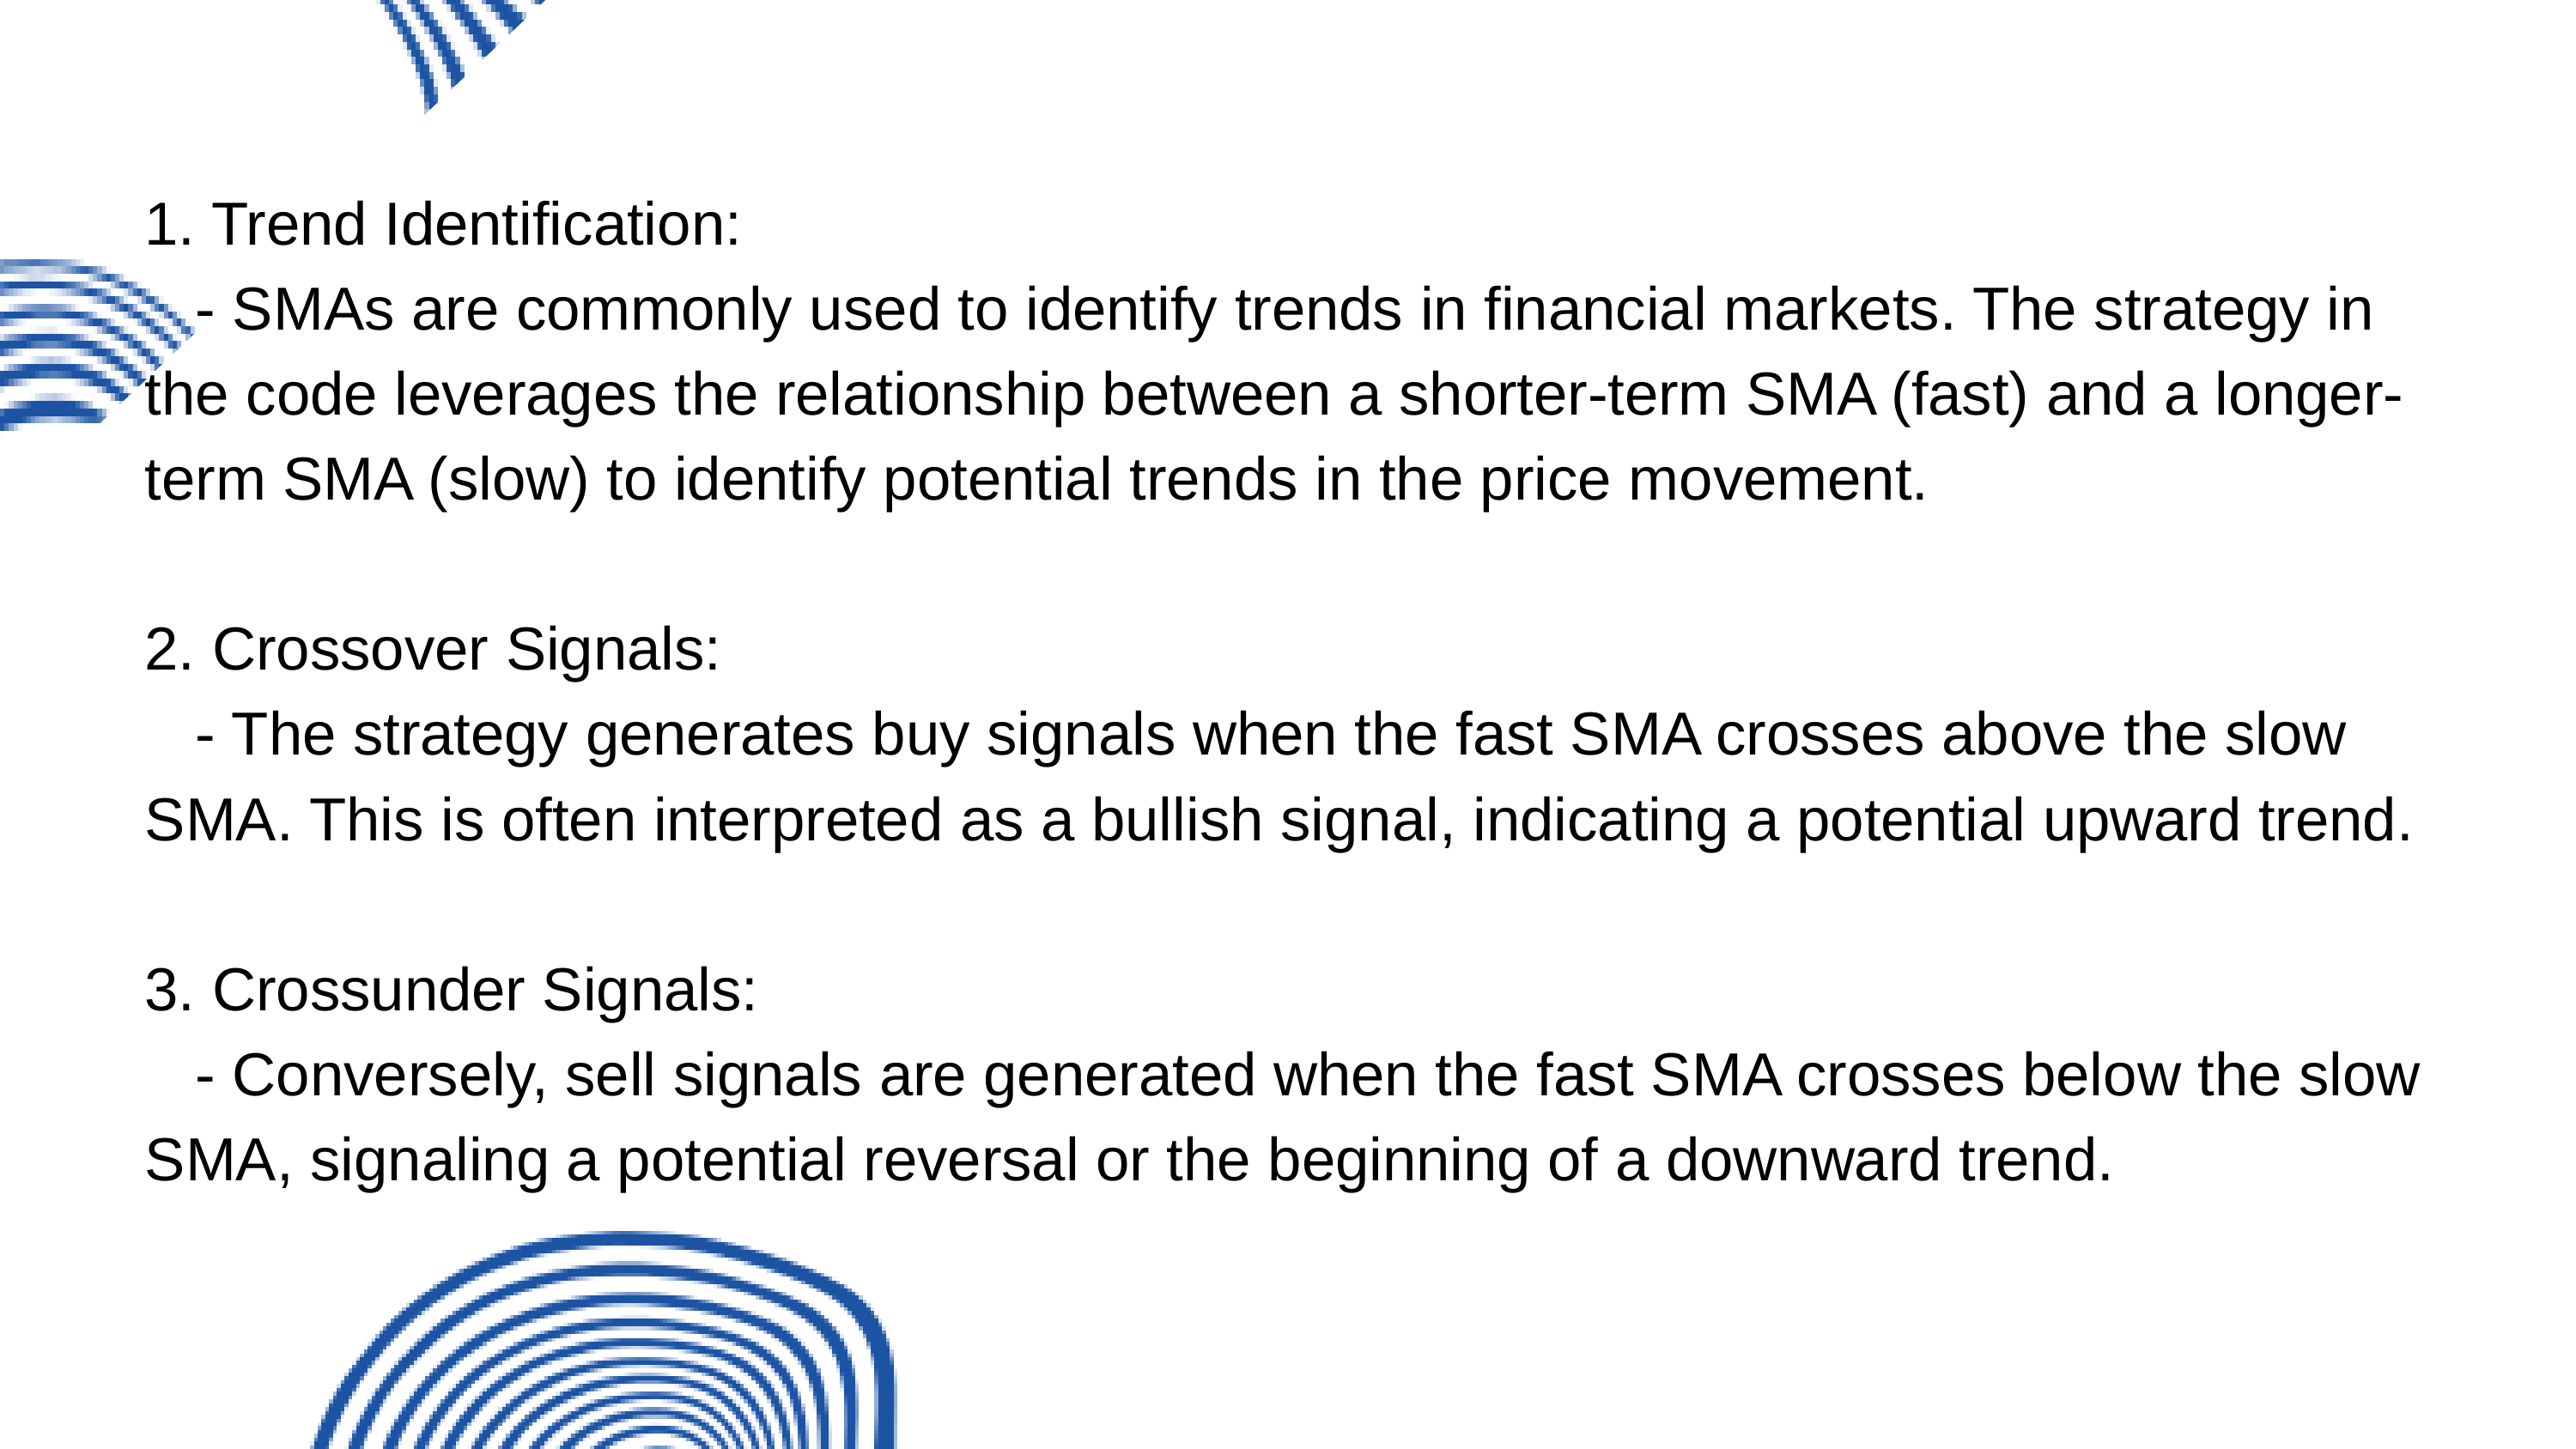

1. Trend Identification:
   - SMAs are commonly used to identify trends in financial markets. The strategy in the code leverages the relationship between a shorter-term SMA (fast) and a longer-term SMA (slow) to identify potential trends in the price movement.

2. Crossover Signals:
   - The strategy generates buy signals when the fast SMA crosses above the slow SMA. This is often interpreted as a bullish signal, indicating a potential upward trend.

3. Crossunder Signals:
   - Conversely, sell signals are generated when the fast SMA crosses below the slow SMA, signaling a potential reversal or the beginning of a downward trend.